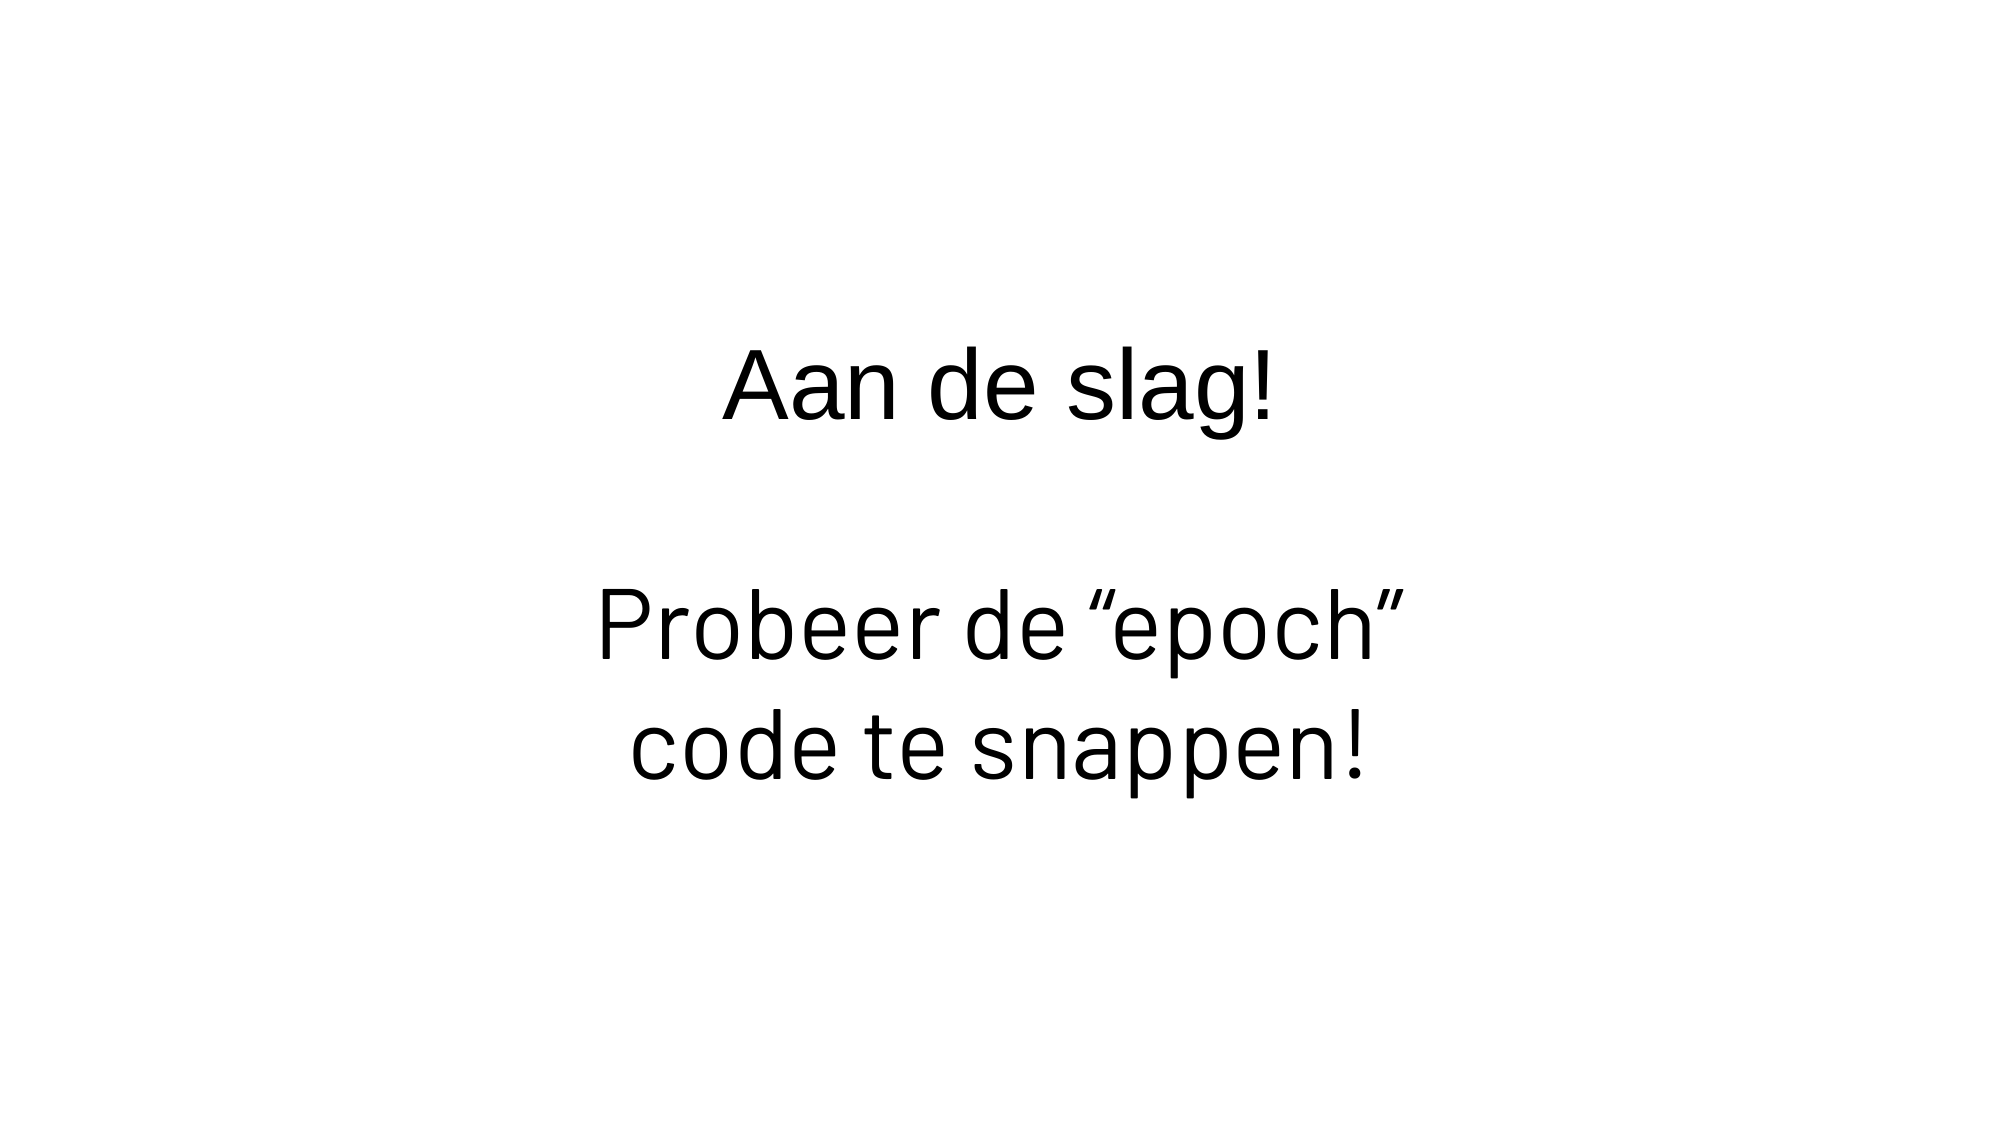

Aan de slag!

Probeer de “epoch” code te snappen!